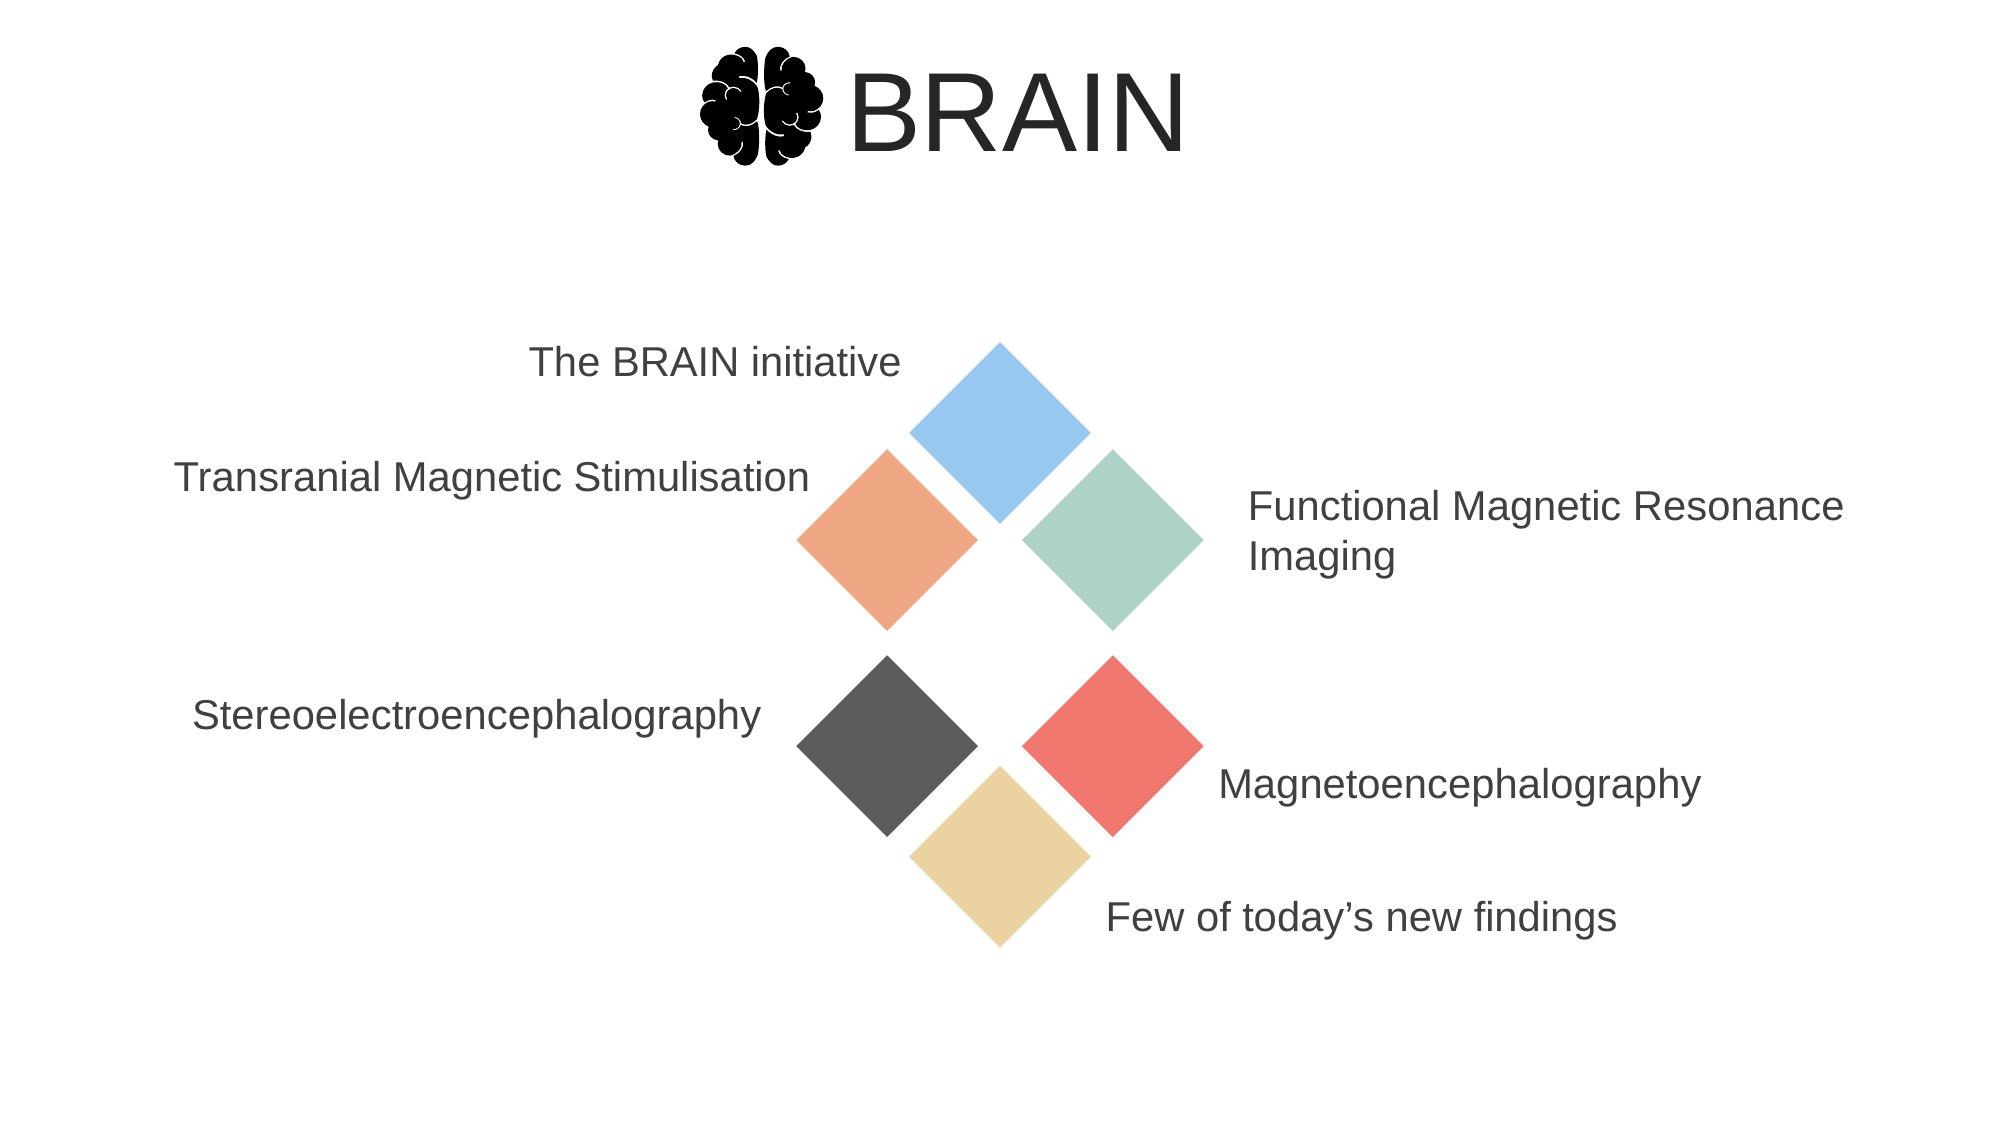

BRAIN
The BRAIN initiative

Transranial Magnetic Stimulisation
Functional Magnetic Resonance Imaging
Stereoelectroencephalography
Magnetoencephalography
Few of today’s new findings